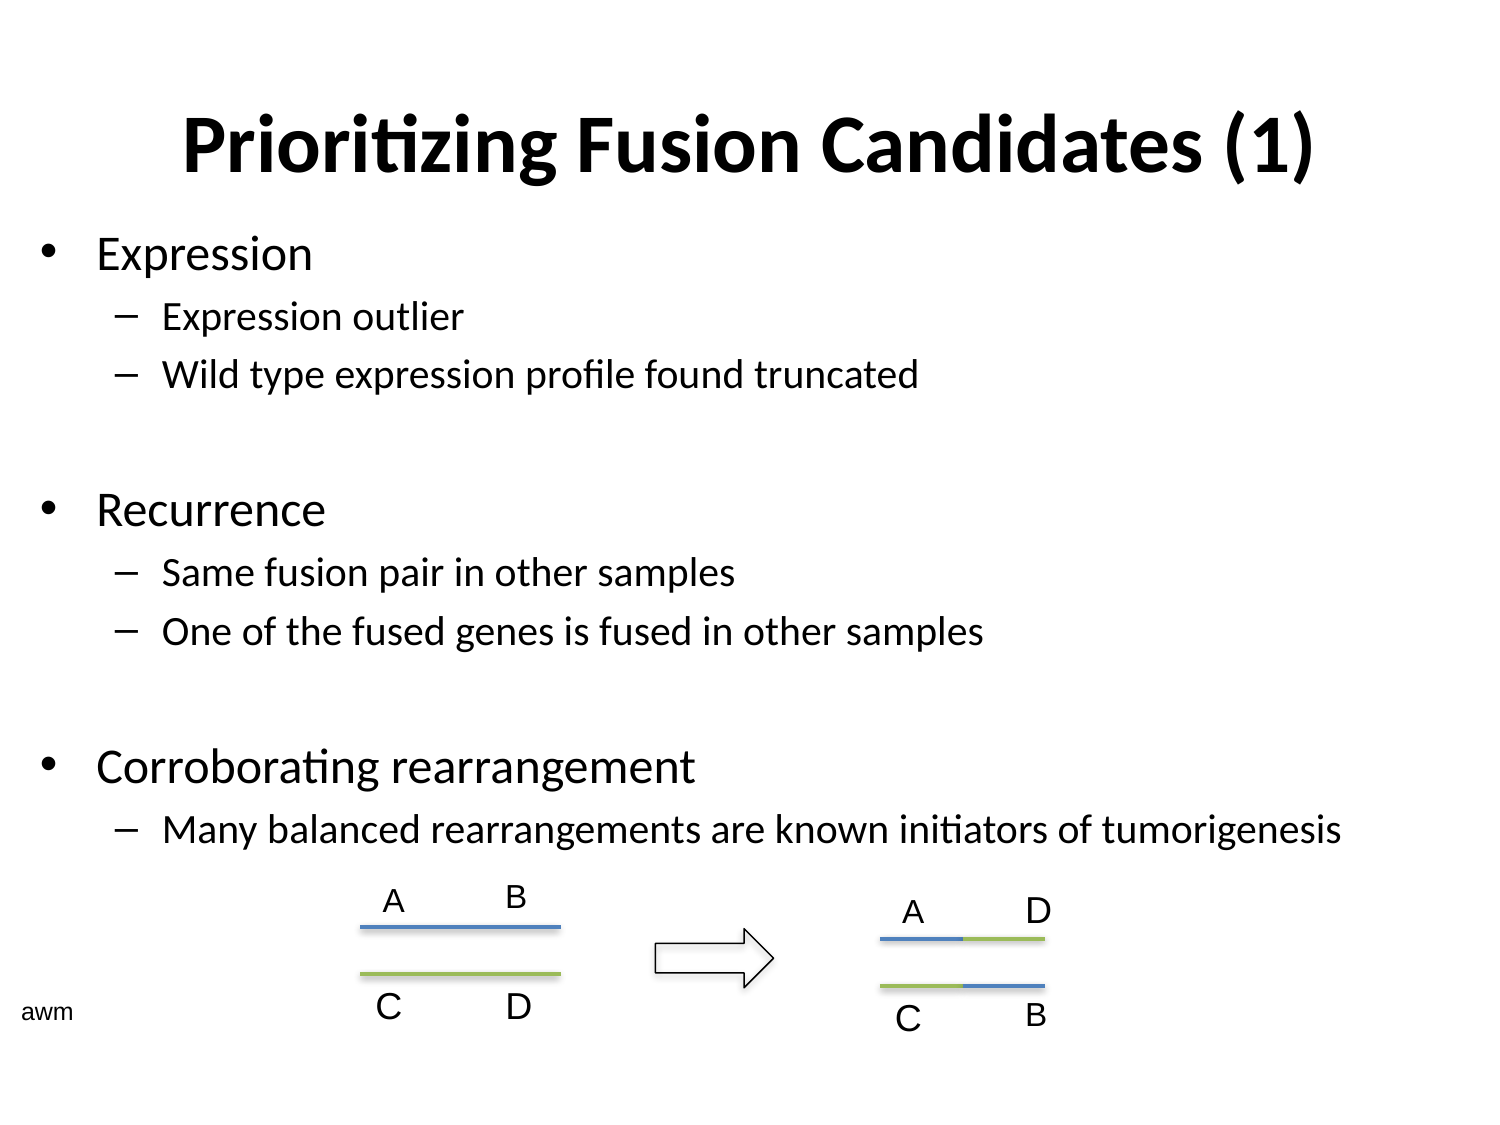

# Prioritizing Fusion Candidates (1)
Expression
Expression outlier
Wild type expression profile found truncated

Recurrence
Same fusion pair in other samples
One of the fused genes is fused in other samples

Corroborating rearrangement
Many balanced rearrangements are known initiators of tumorigenesis
B
A
C
D
D
A

C
B
awm